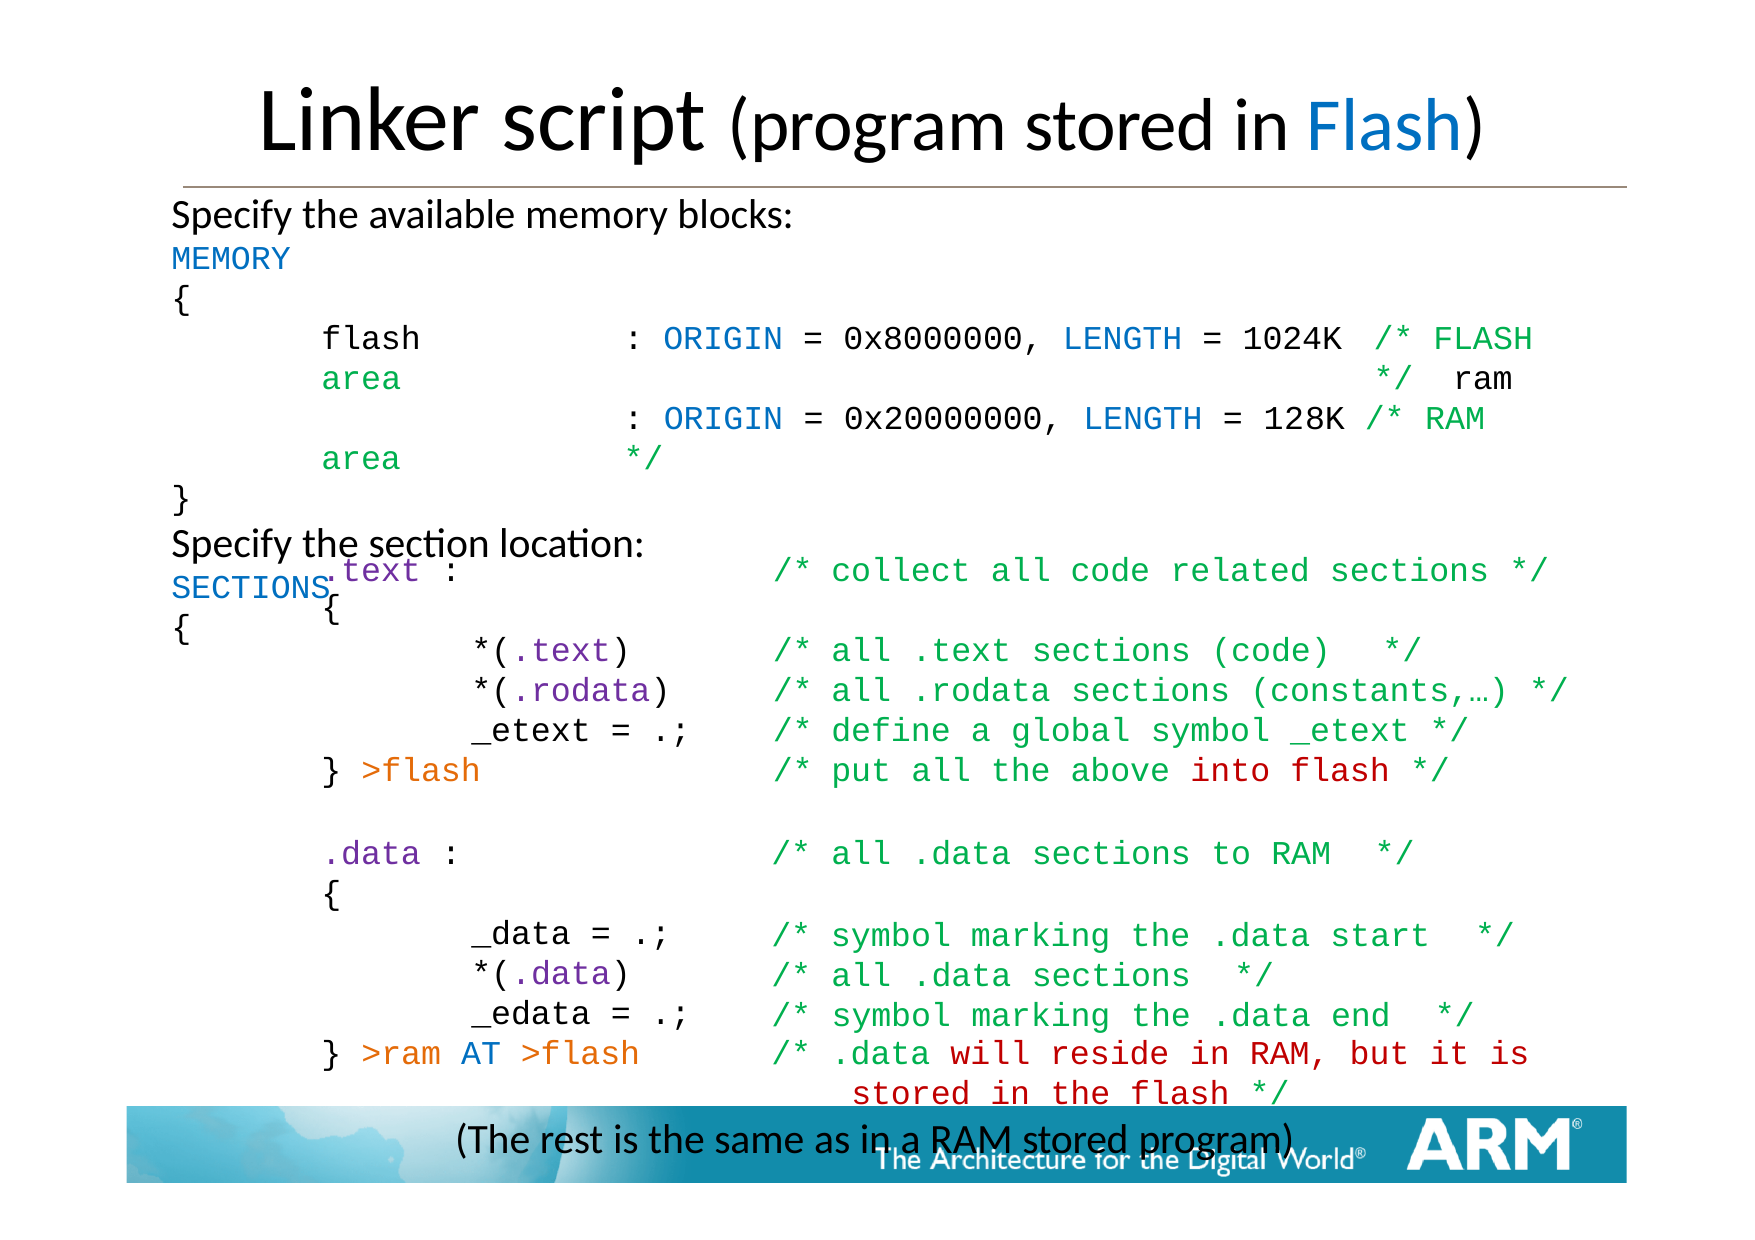

# Linker script (program stored in Flash)
Specify the available memory blocks:
MEMORY
{
flash	: ORIGIN = 0x8000000, LENGTH = 1024K	/* FLASH area		*/  ram	: ORIGIN = 0x20000000, LENGTH = 128K /* RAM area	*/
}
Specify the section location:
SECTIONS
{
| .text : { | /\* | collect all code related sections \*/ |
| --- | --- | --- |
| \*(.text) | /\* | all .text sections (code) \*/ |
| \*(.rodata) | /\* | all .rodata sections (constants,…) \*/ |
| \_etext = .; | /\* | define a global symbol \_etext \*/ |
| } >flash | /\* | put all the above into flash \*/ |
.data :
{
/* all .data sections to RAM	*/

/* symbol marking the .data start	*/
/* all .data sections	*/
/* symbol marking the .data end	*/
_data = .;
*(.data)
_edata = .;
} >ram AT >flash
/* .data will reside in RAM, but it is  stored in the flash */
(The rest is the same as in a RAM stored program)